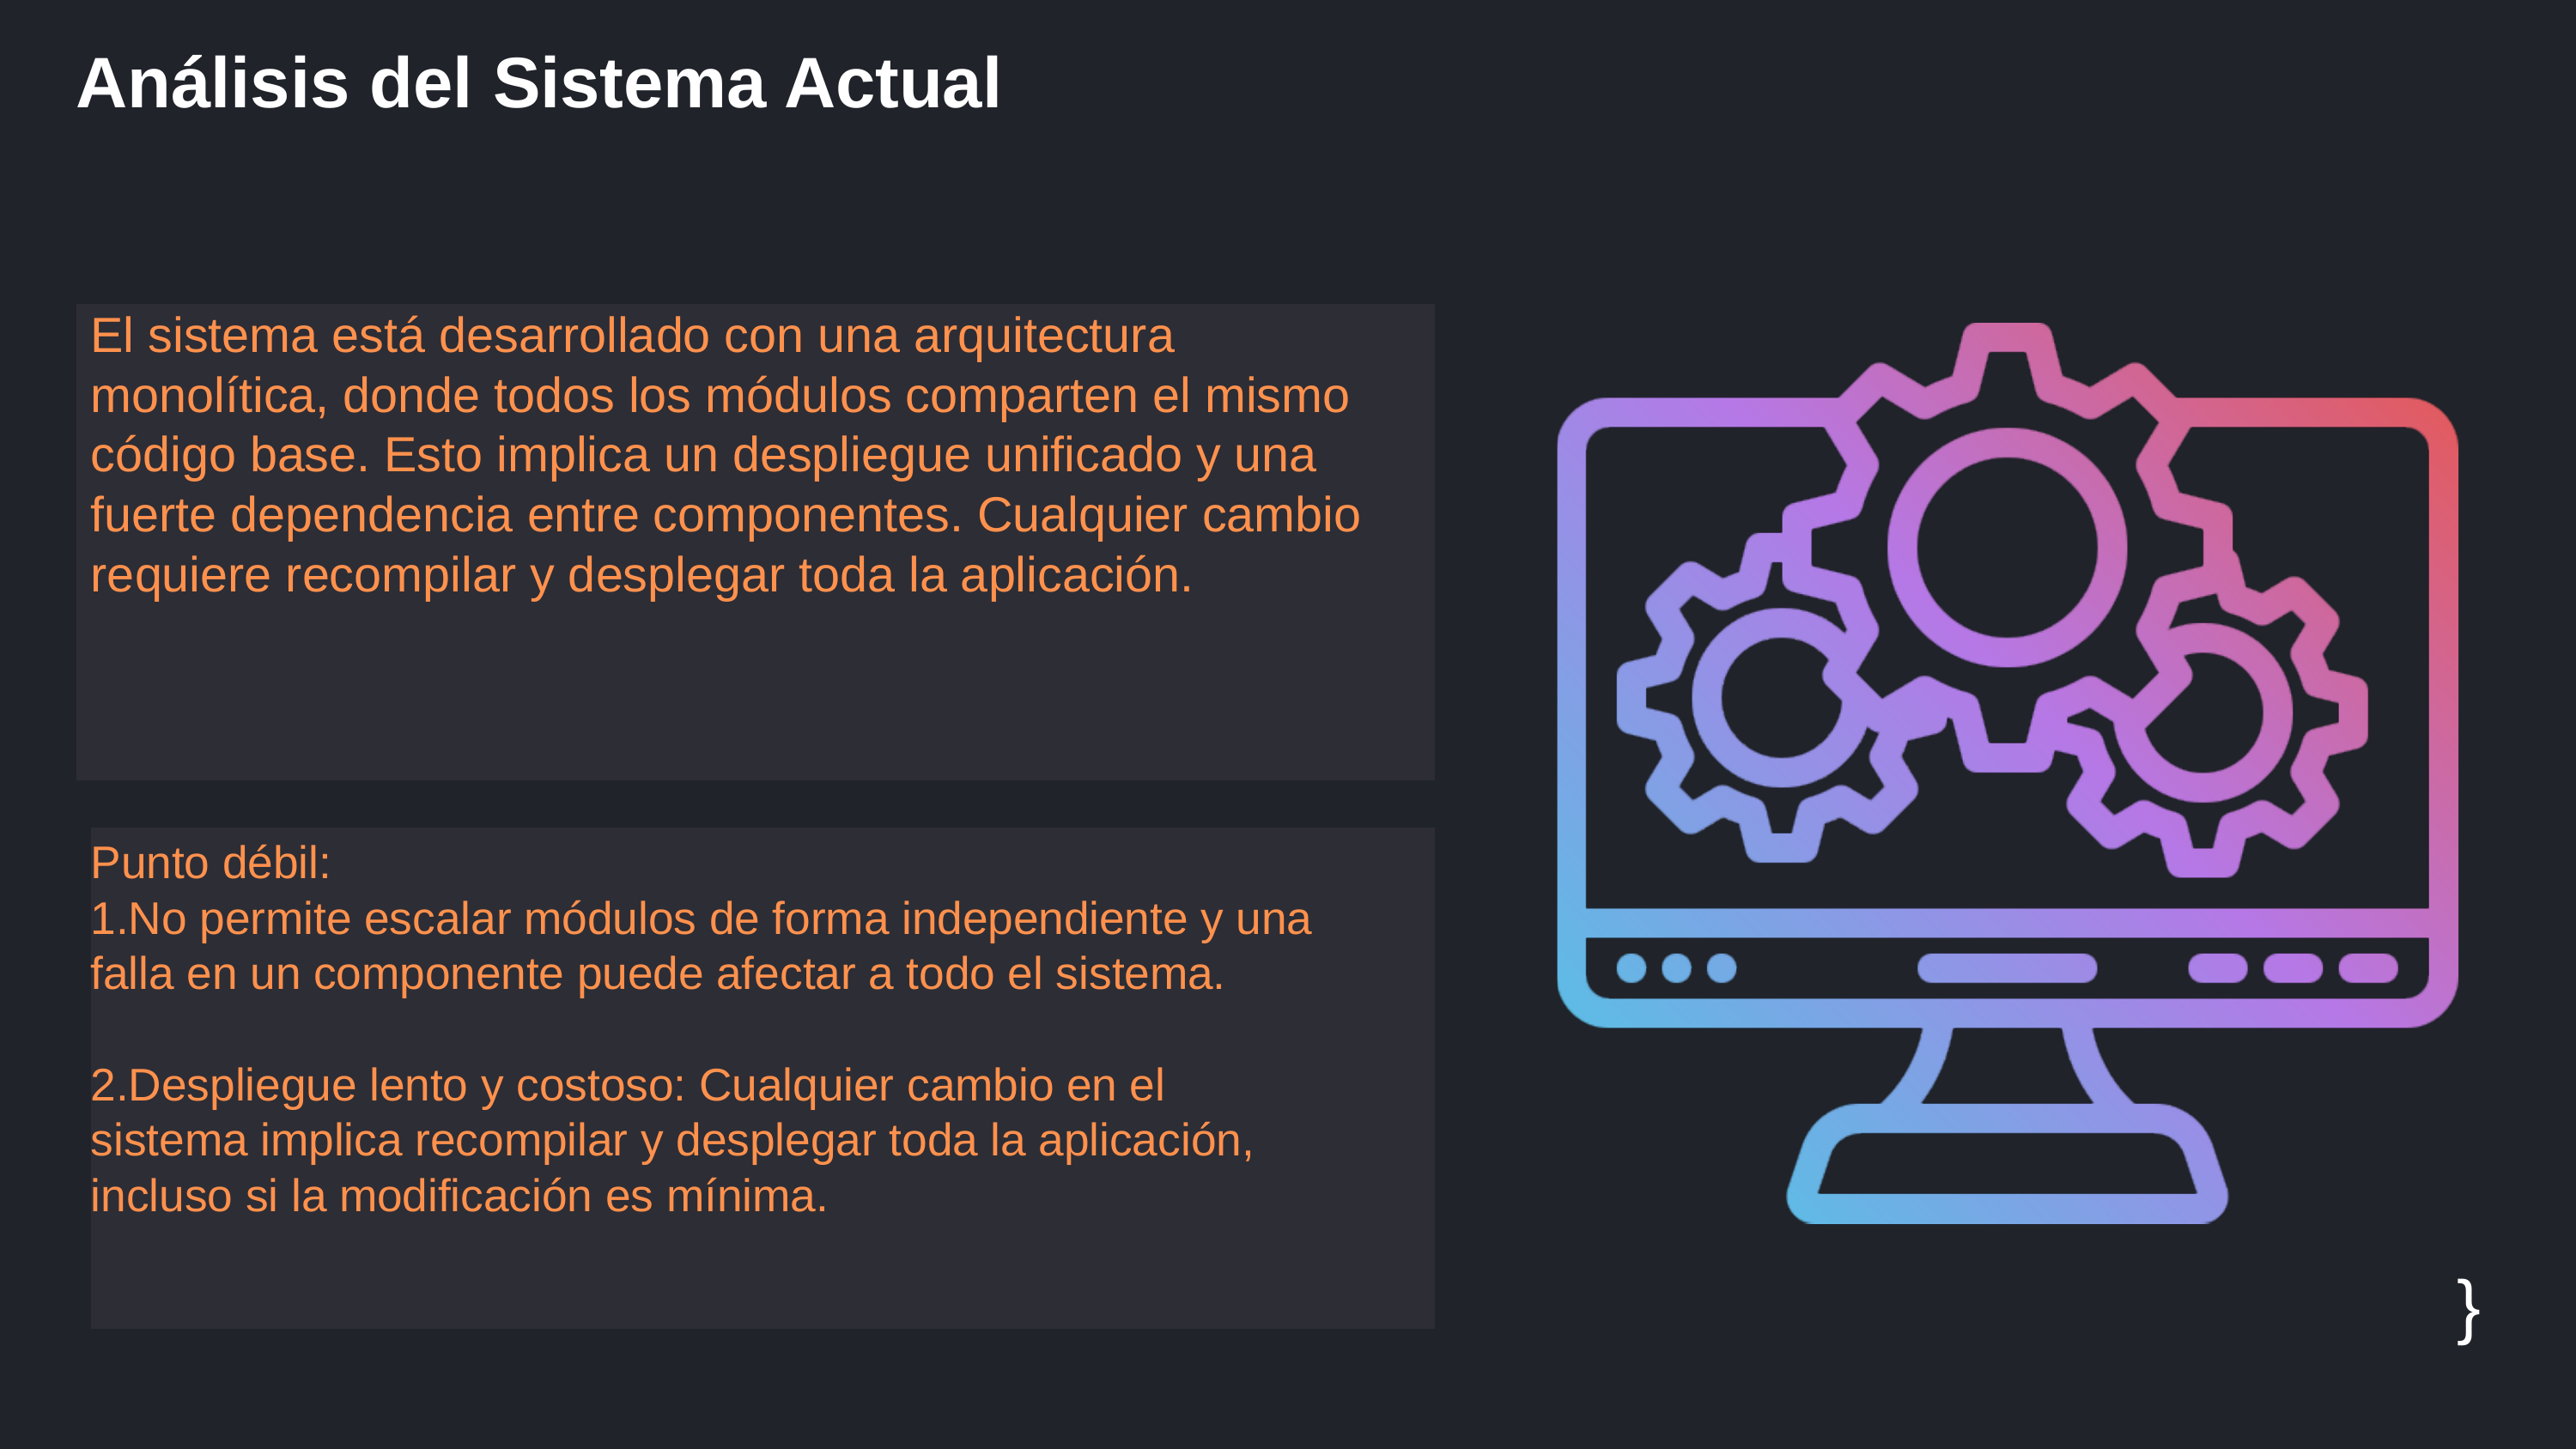

Análisis del Sistema Actual
El sistema está desarrollado con una arquitectura monolítica, donde todos los módulos comparten el mismo código base. Esto implica un despliegue unificado y una fuerte dependencia entre componentes. Cualquier cambio requiere recompilar y desplegar toda la aplicación.

Punto débil:
1.No permite escalar módulos de forma independiente y una falla en un componente puede afectar a todo el sistema.

2.Despliegue lento y costoso: Cualquier cambio en el sistema implica recompilar y desplegar toda la aplicación, incluso si la modificación es mínima.

}